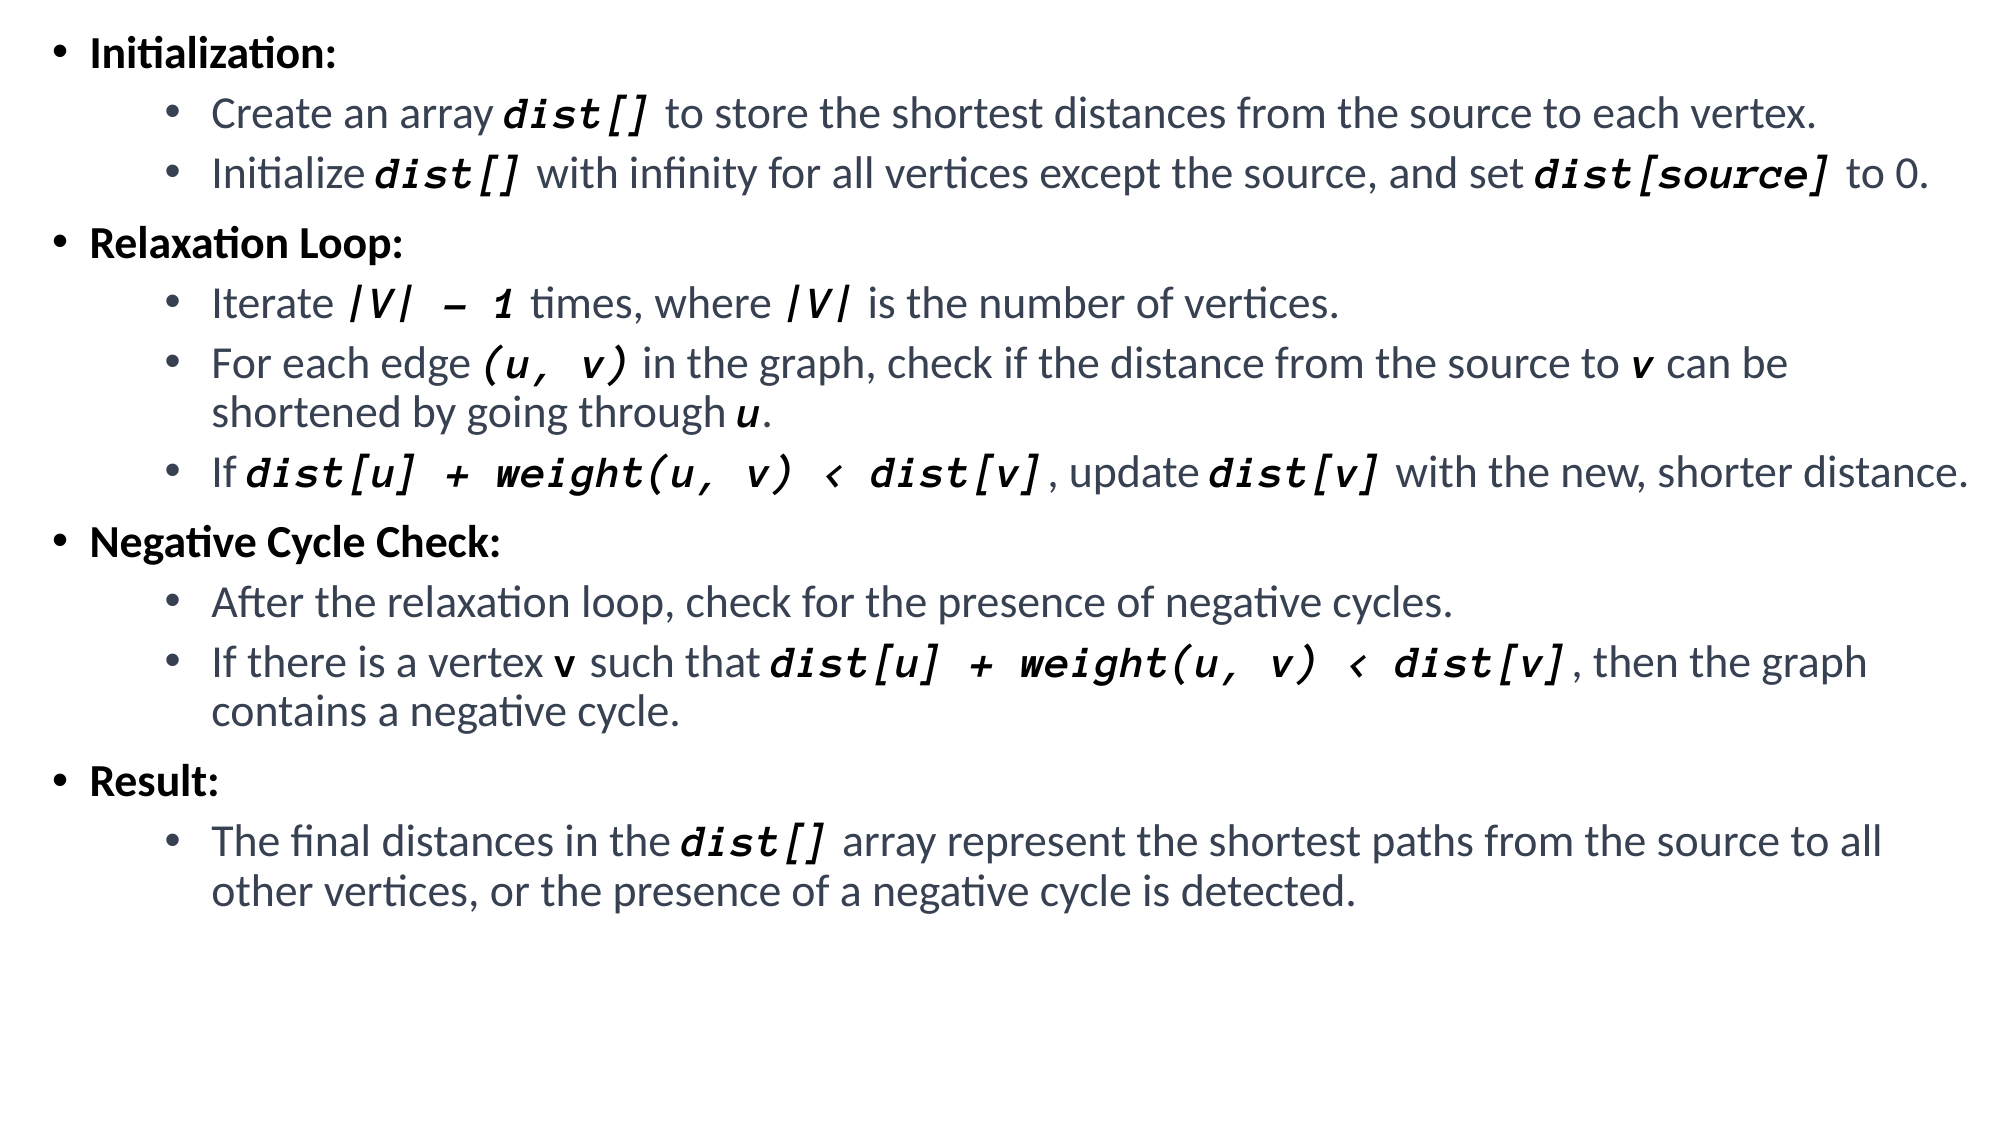

Initialization:
Create an array dist[] to store the shortest distances from the source to each vertex.
Initialize dist[] with infinity for all vertices except the source, and set dist[source] to 0.
Relaxation Loop:
Iterate |V| - 1 times, where |V| is the number of vertices.
For each edge (u, v) in the graph, check if the distance from the source to v can be shortened by going through u.
If dist[u] + weight(u, v) < dist[v], update dist[v] with the new, shorter distance.
Negative Cycle Check:
After the relaxation loop, check for the presence of negative cycles.
If there is a vertex v such that dist[u] + weight(u, v) < dist[v], then the graph contains a negative cycle.
Result:
The final distances in the dist[] array represent the shortest paths from the source to all other vertices, or the presence of a negative cycle is detected.